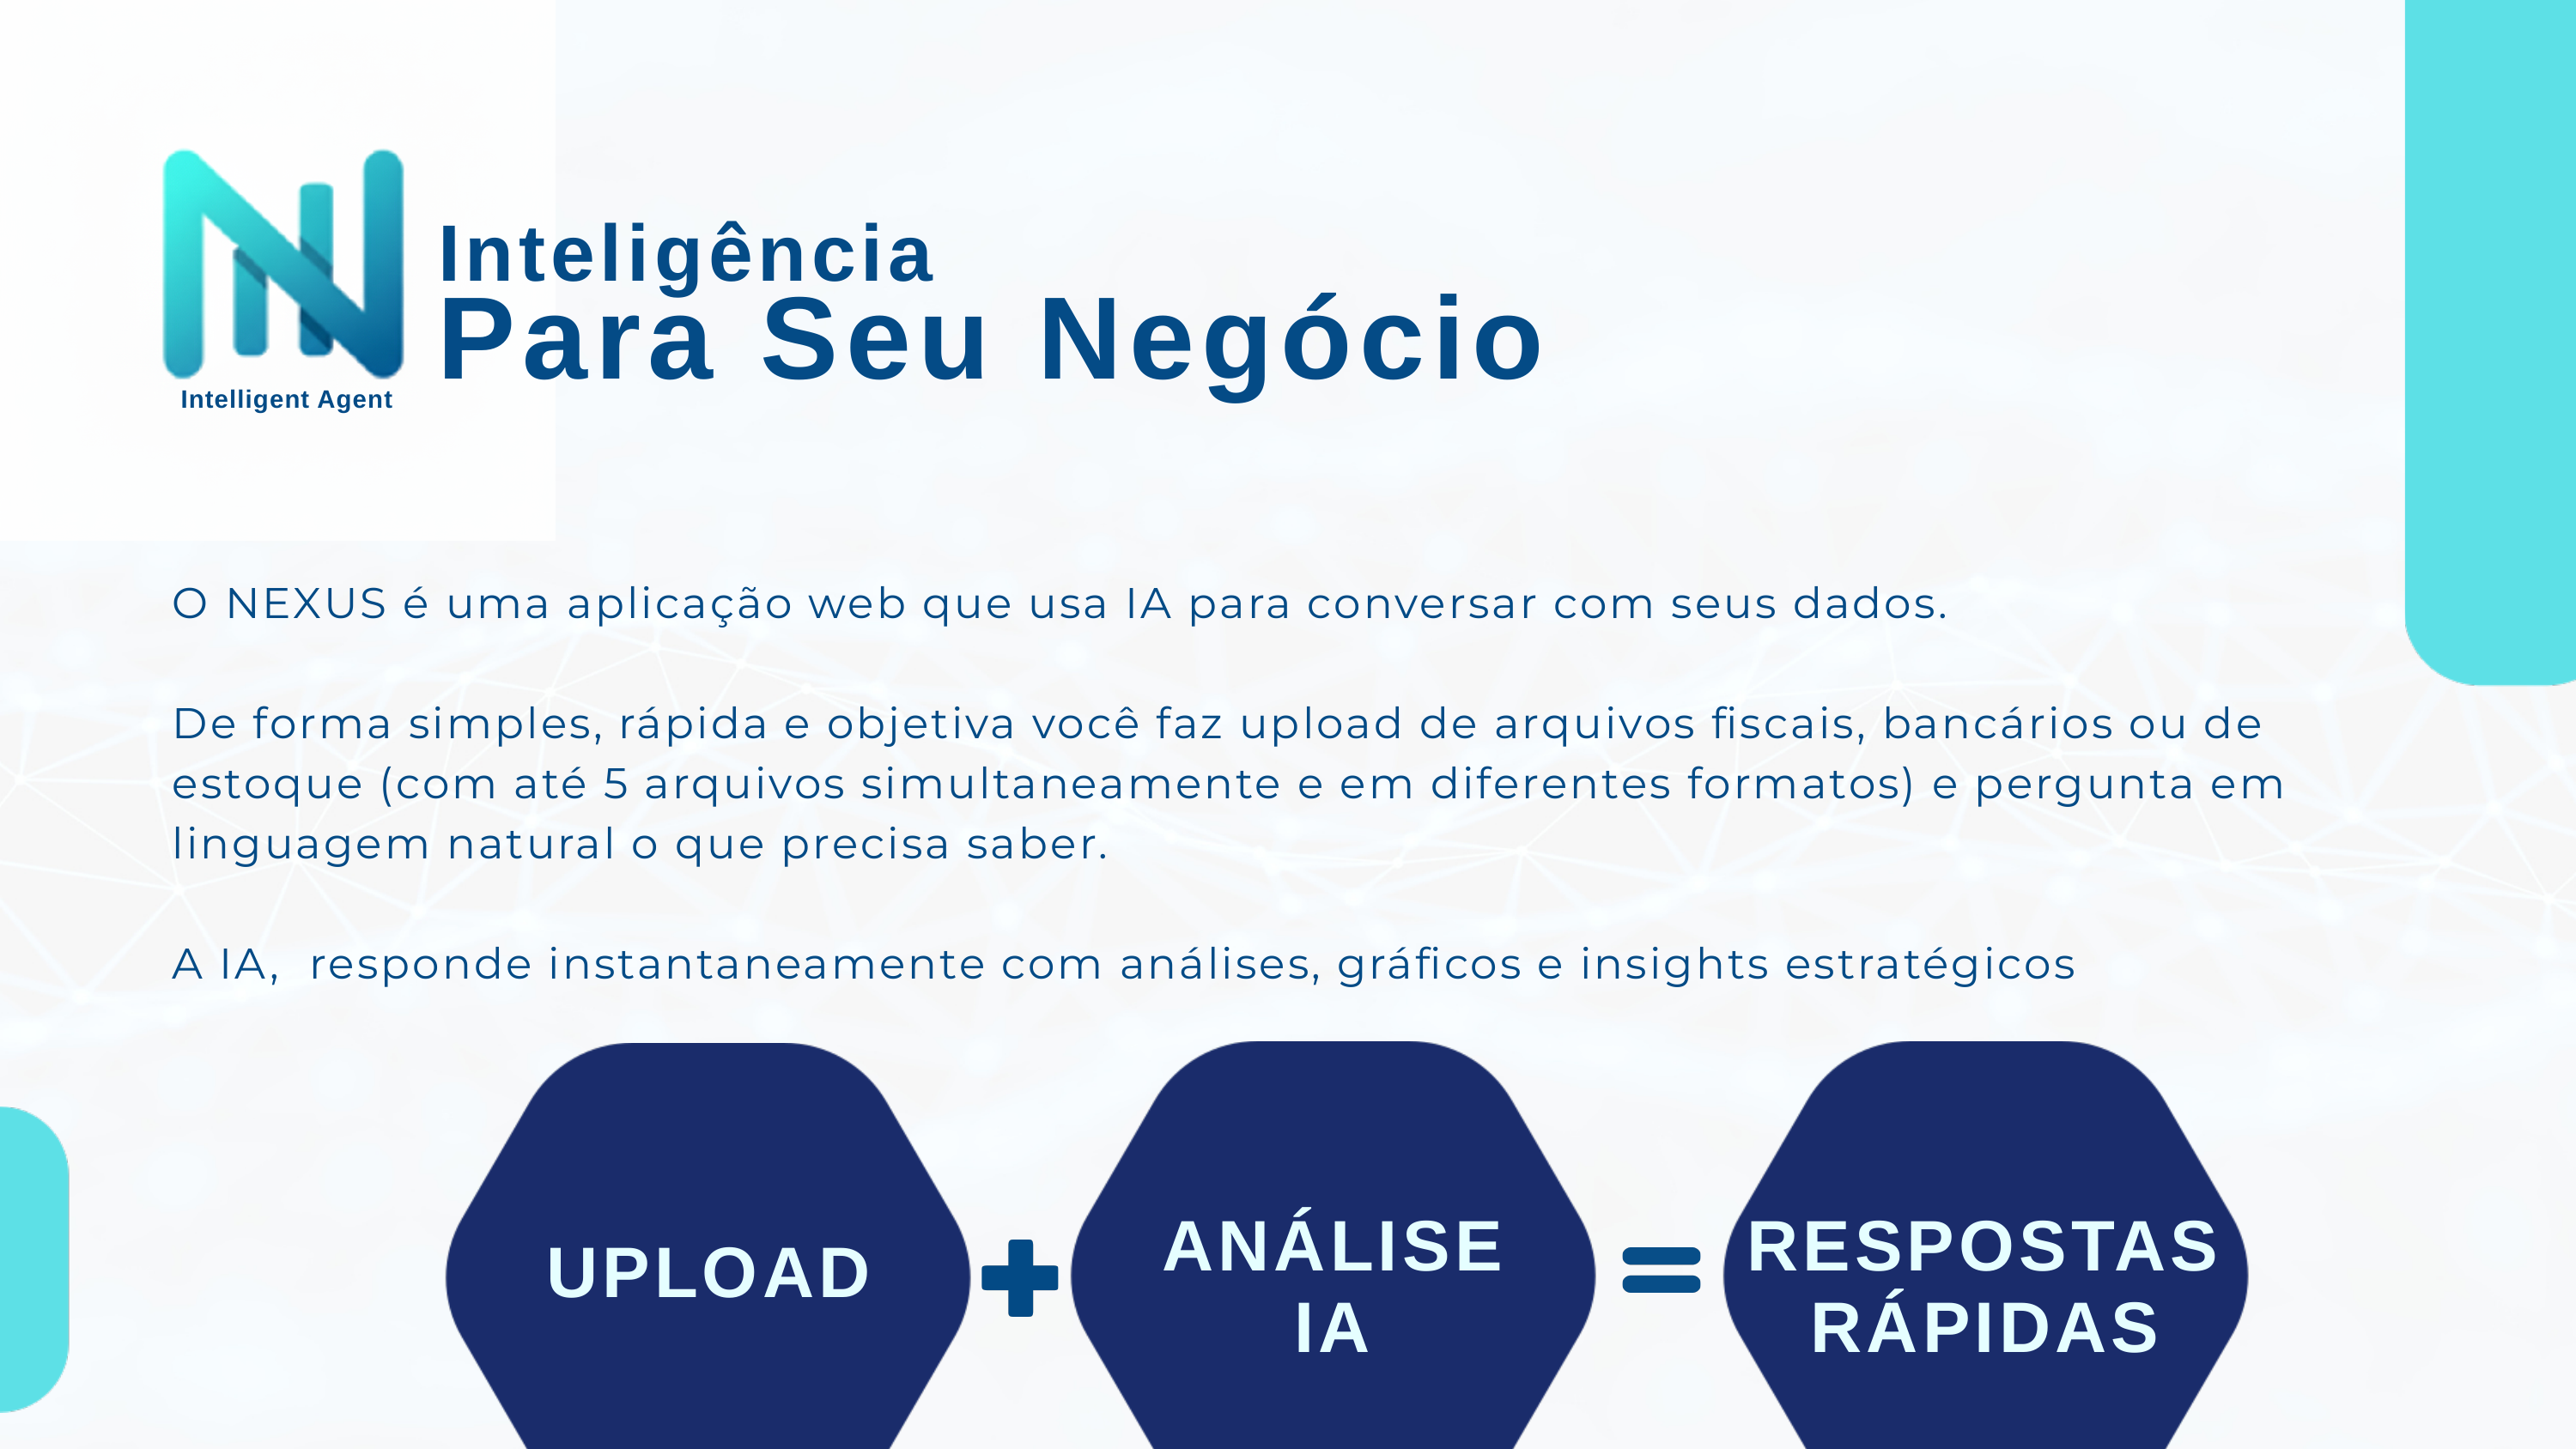

Inteligência
Para Seu Negócio
Intelligent Agent
O NEXUS é uma aplicação web que usa IA para conversar com seus dados.

De forma simples, rápida e objetiva você faz upload de arquivos fiscais, bancários ou de estoque (com até 5 arquivos simultaneamente e em diferentes formatos) e pergunta em linguagem natural o que precisa saber.

A IA,  responde instantaneamente com análises, gráficos e insights estratégicos

ANÁLISE
IA
RESPOSTAS RÁPIDAS
UPLOAD